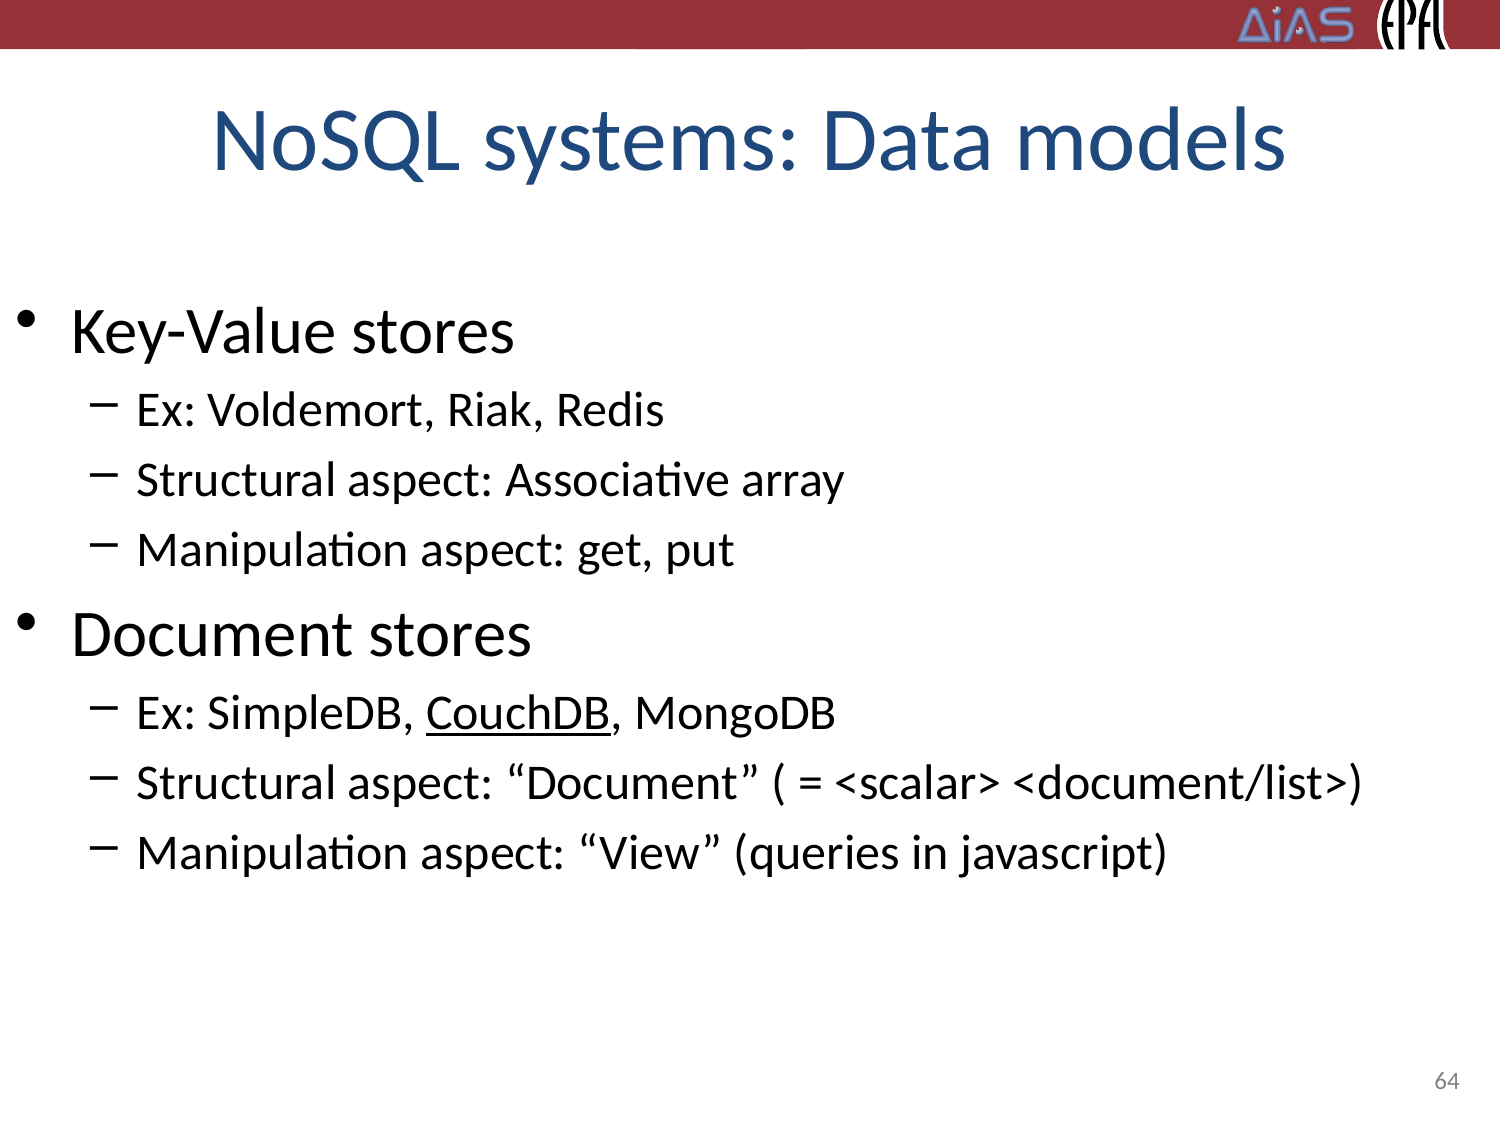

# NoSQL systems: Data models
Key-Value stores
Ex: Voldemort, Riak, Redis
Structural aspect: Associative array
Manipulation aspect: get, put
Document stores
Ex: SimpleDB, CouchDB, MongoDB
Structural aspect: “Document” ( = <scalar> <document/list>)
Manipulation aspect: “View” (queries in javascript)

64